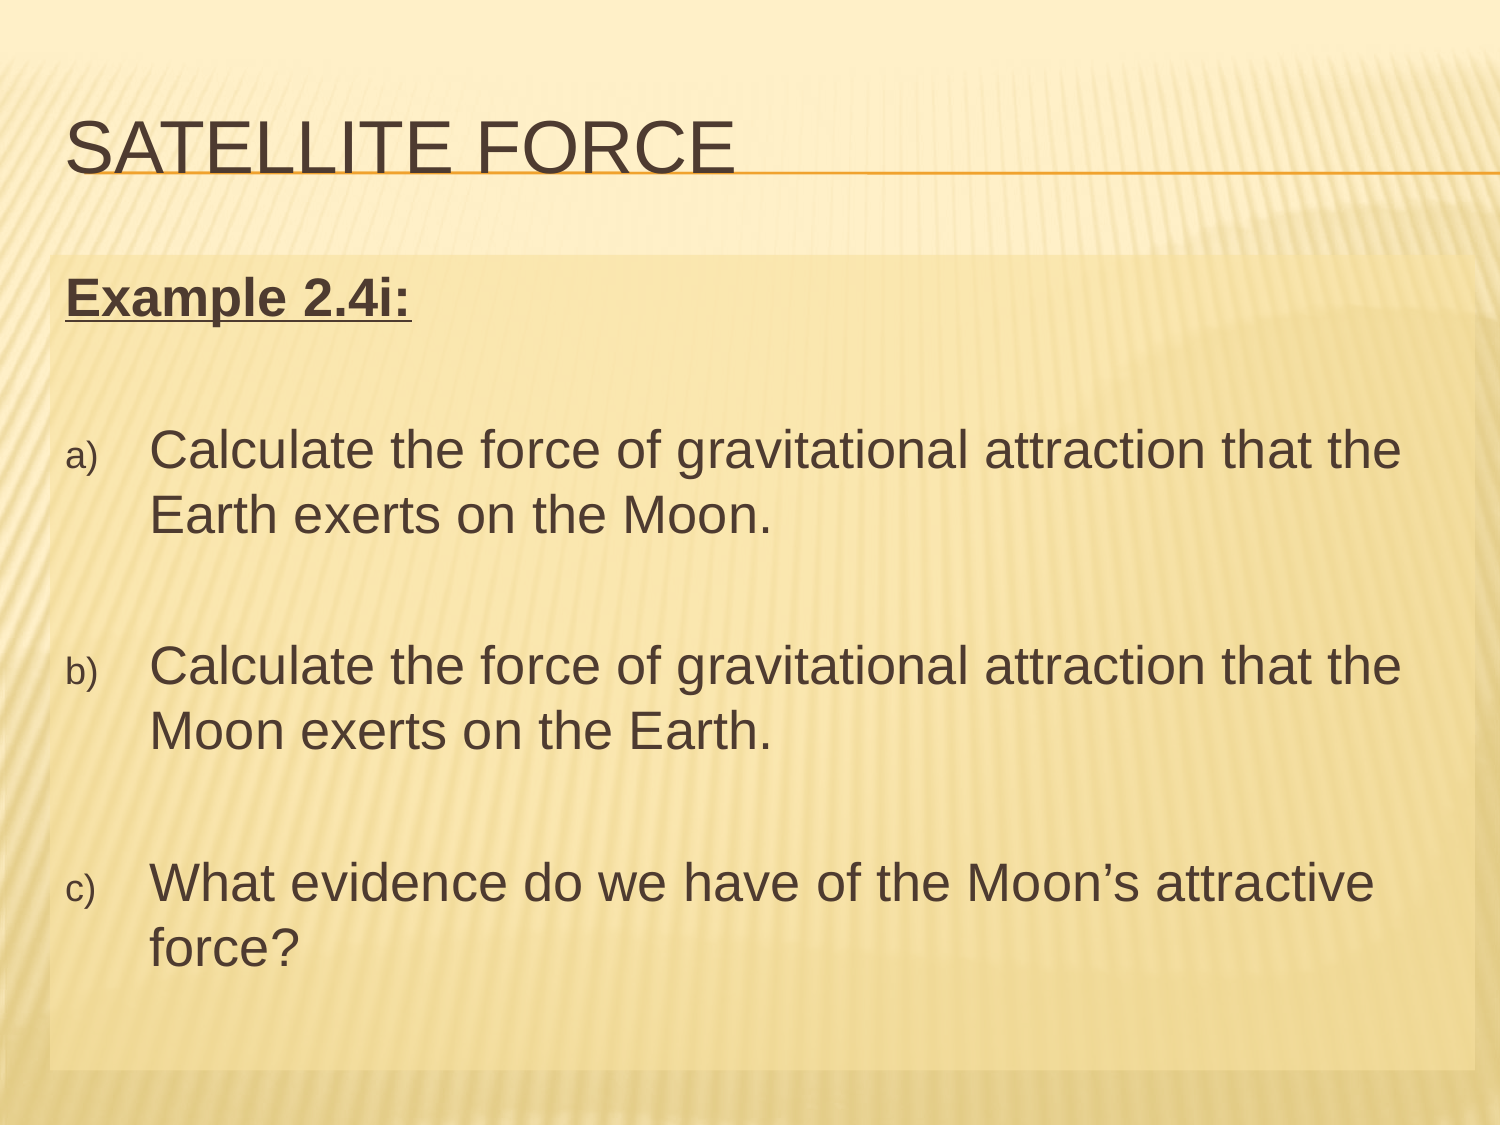

# Satellite Force
Example 2.4i:

Calculate the force of gravitational attraction that the Earth exerts on the Moon.

Calculate the force of gravitational attraction that the Moon exerts on the Earth.

What evidence do we have of the Moon’s attractive force?